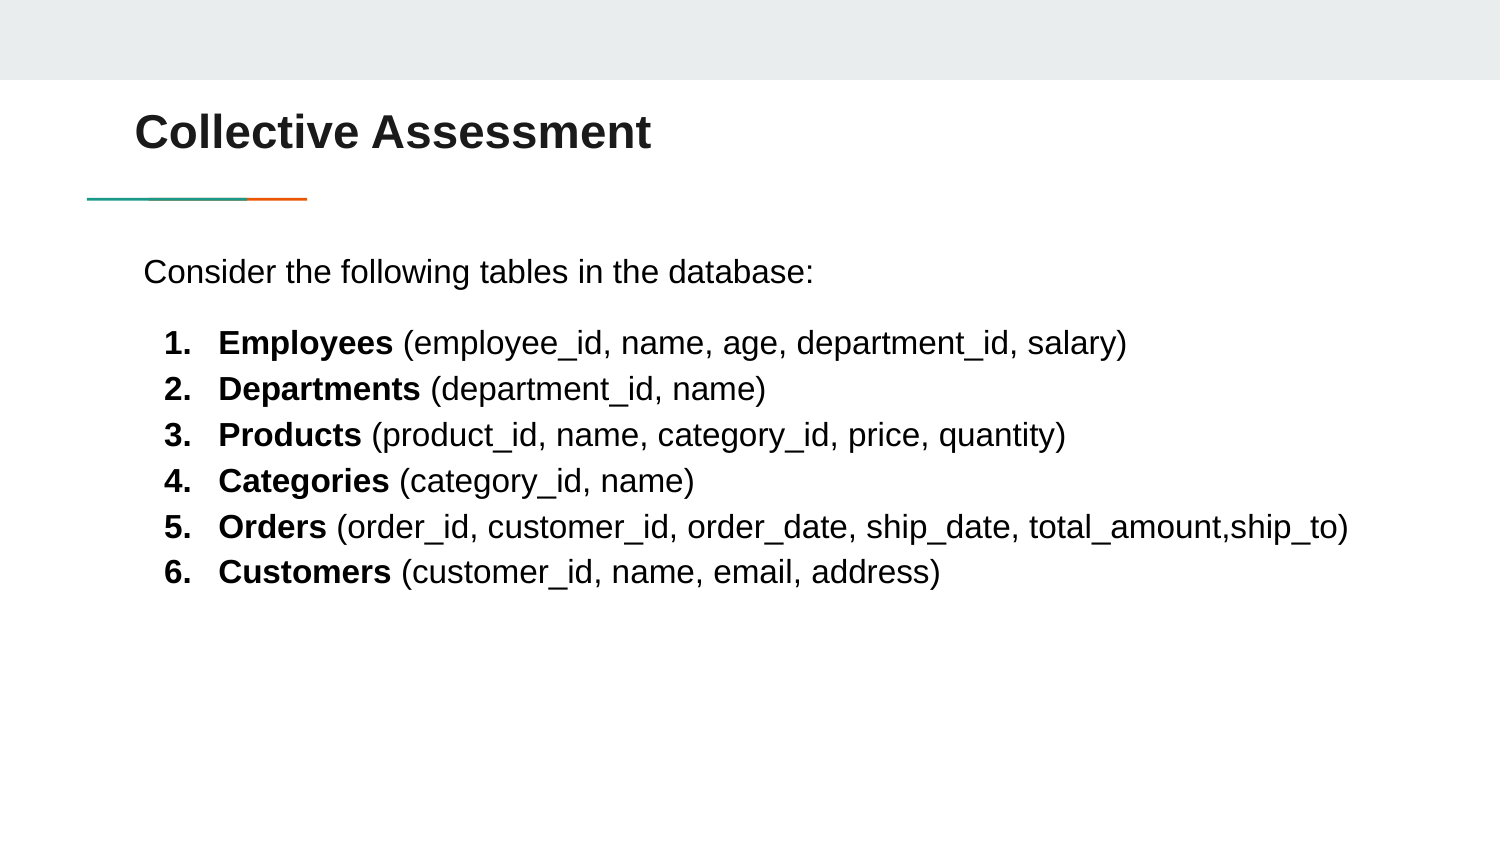

# Collective Assessment
Consider the following tables in the database:
Employees (employee_id, name, age, department_id, salary)
Departments (department_id, name)
Products (product_id, name, category_id, price, quantity)
Categories (category_id, name)
Orders (order_id, customer_id, order_date, ship_date, total_amount,ship_to)
Customers (customer_id, name, email, address)